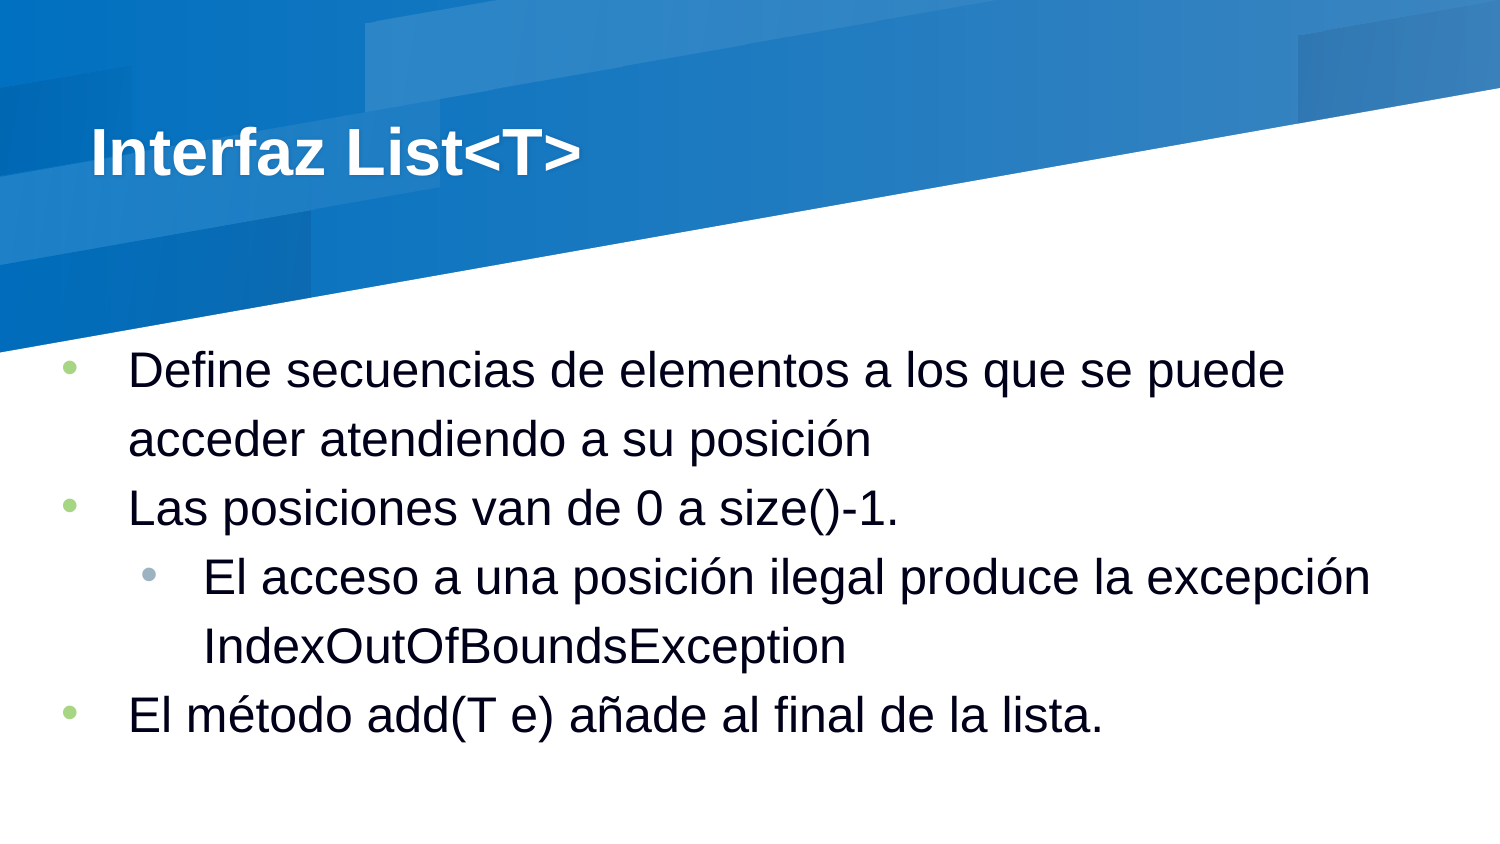

# Interfaz List<T>
Define secuencias de elementos a los que se puede acceder atendiendo a su posición
Las posiciones van de 0 a size()-1.
El acceso a una posición ilegal produce la excepción IndexOutOfBoundsException
El método add(T e) añade al final de la lista.